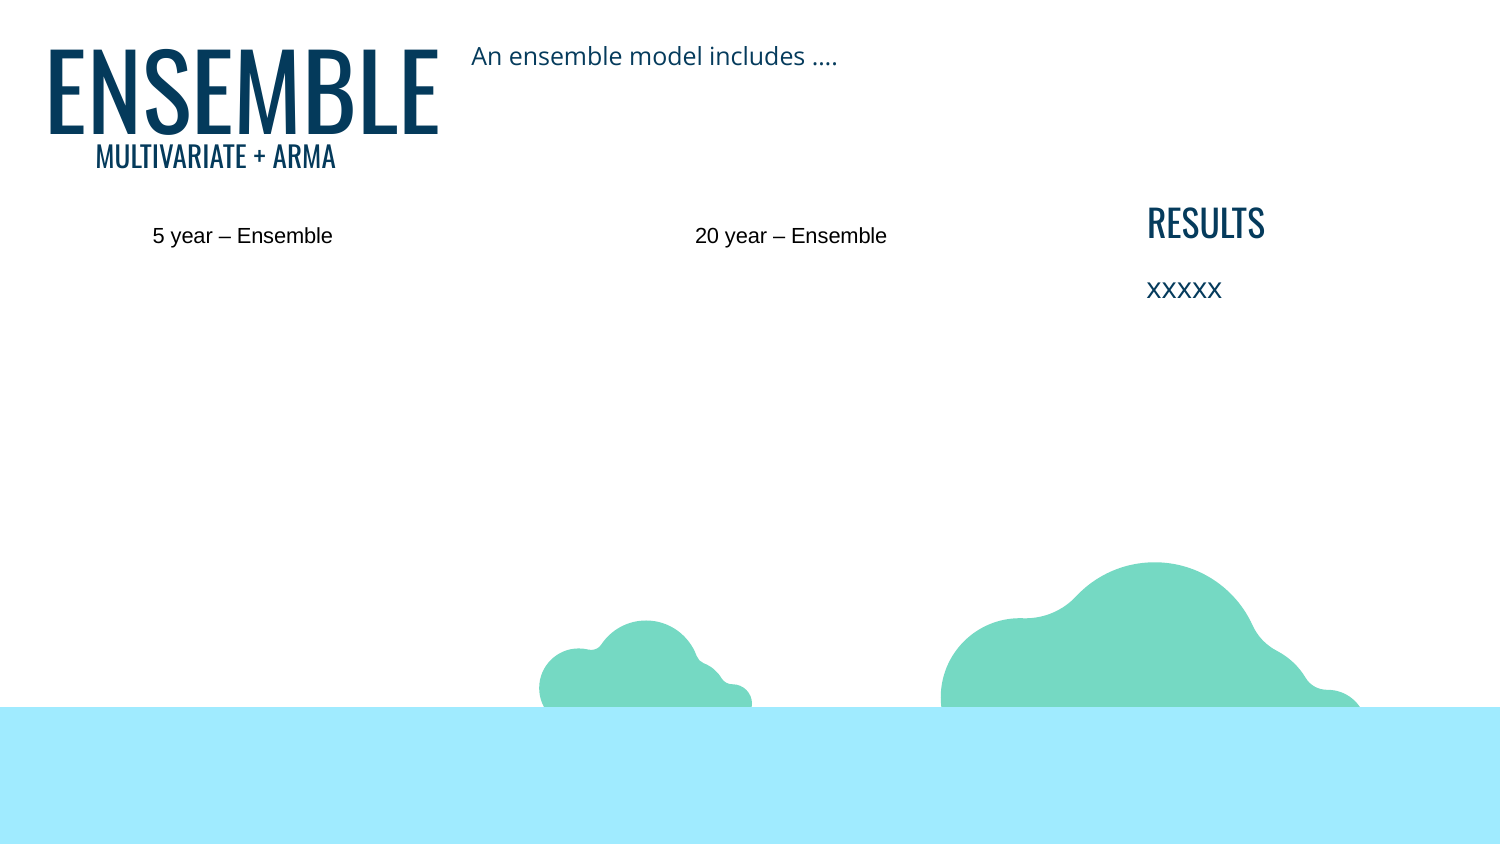

# ENSEMBLE
An ensemble model includes ….
MULTIVARIATE + ARMA
RESULTS
5 year – Ensemble
20 year – Ensemble
xxxxx